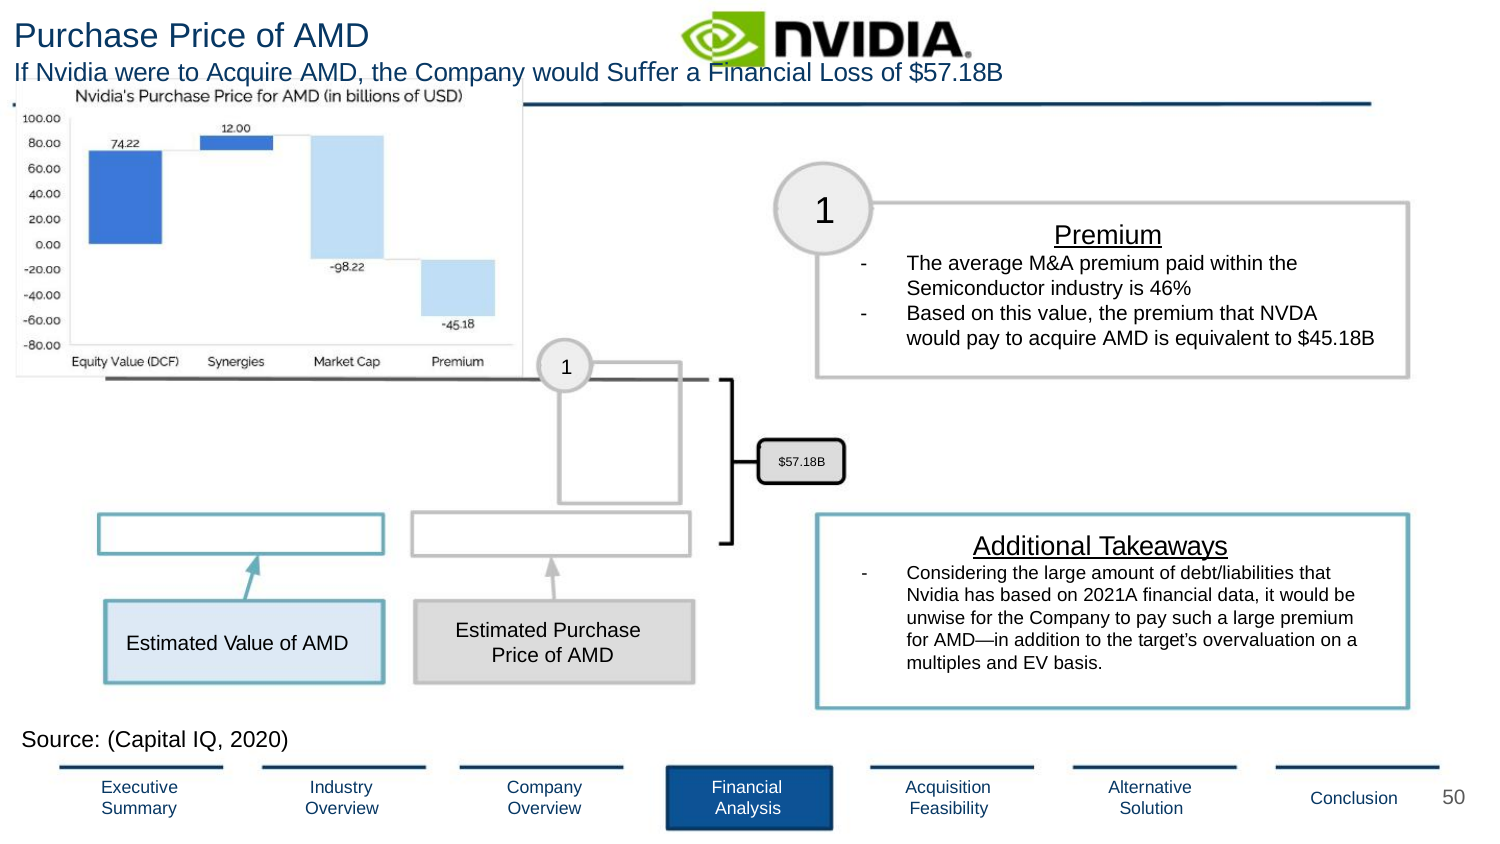

Purchase Price of AMD
If Nvidia were to Acquire AMD, the Company would Suﬀer a Financial Loss of $57.18B
1
Premium
-
-
The average M&A premium paid within the
Semiconductor industry is 46%
Based on this value, the premium that NVDA
would pay to acquire AMD is equivalent to $45.18B
1
$57.18B
Additional Takeaways
-
Considering the large amount of debt/liabilities that
Nvidia has based on 2021A ﬁnancial data, it would be
unwise for the Company to pay such a large premium
for AMD—in addition to the target’s overvaluation on a
multiples and EV basis.
Estimated Purchase
Price of AMD
Estimated Value of AMD
Source: (Capital IQ, 2020)
Executive
Summary
Industry
Overview
Company
Overview
Financial
Analysis
Acquisition
Feasibility
Alternative
Solution
50
Conclusion